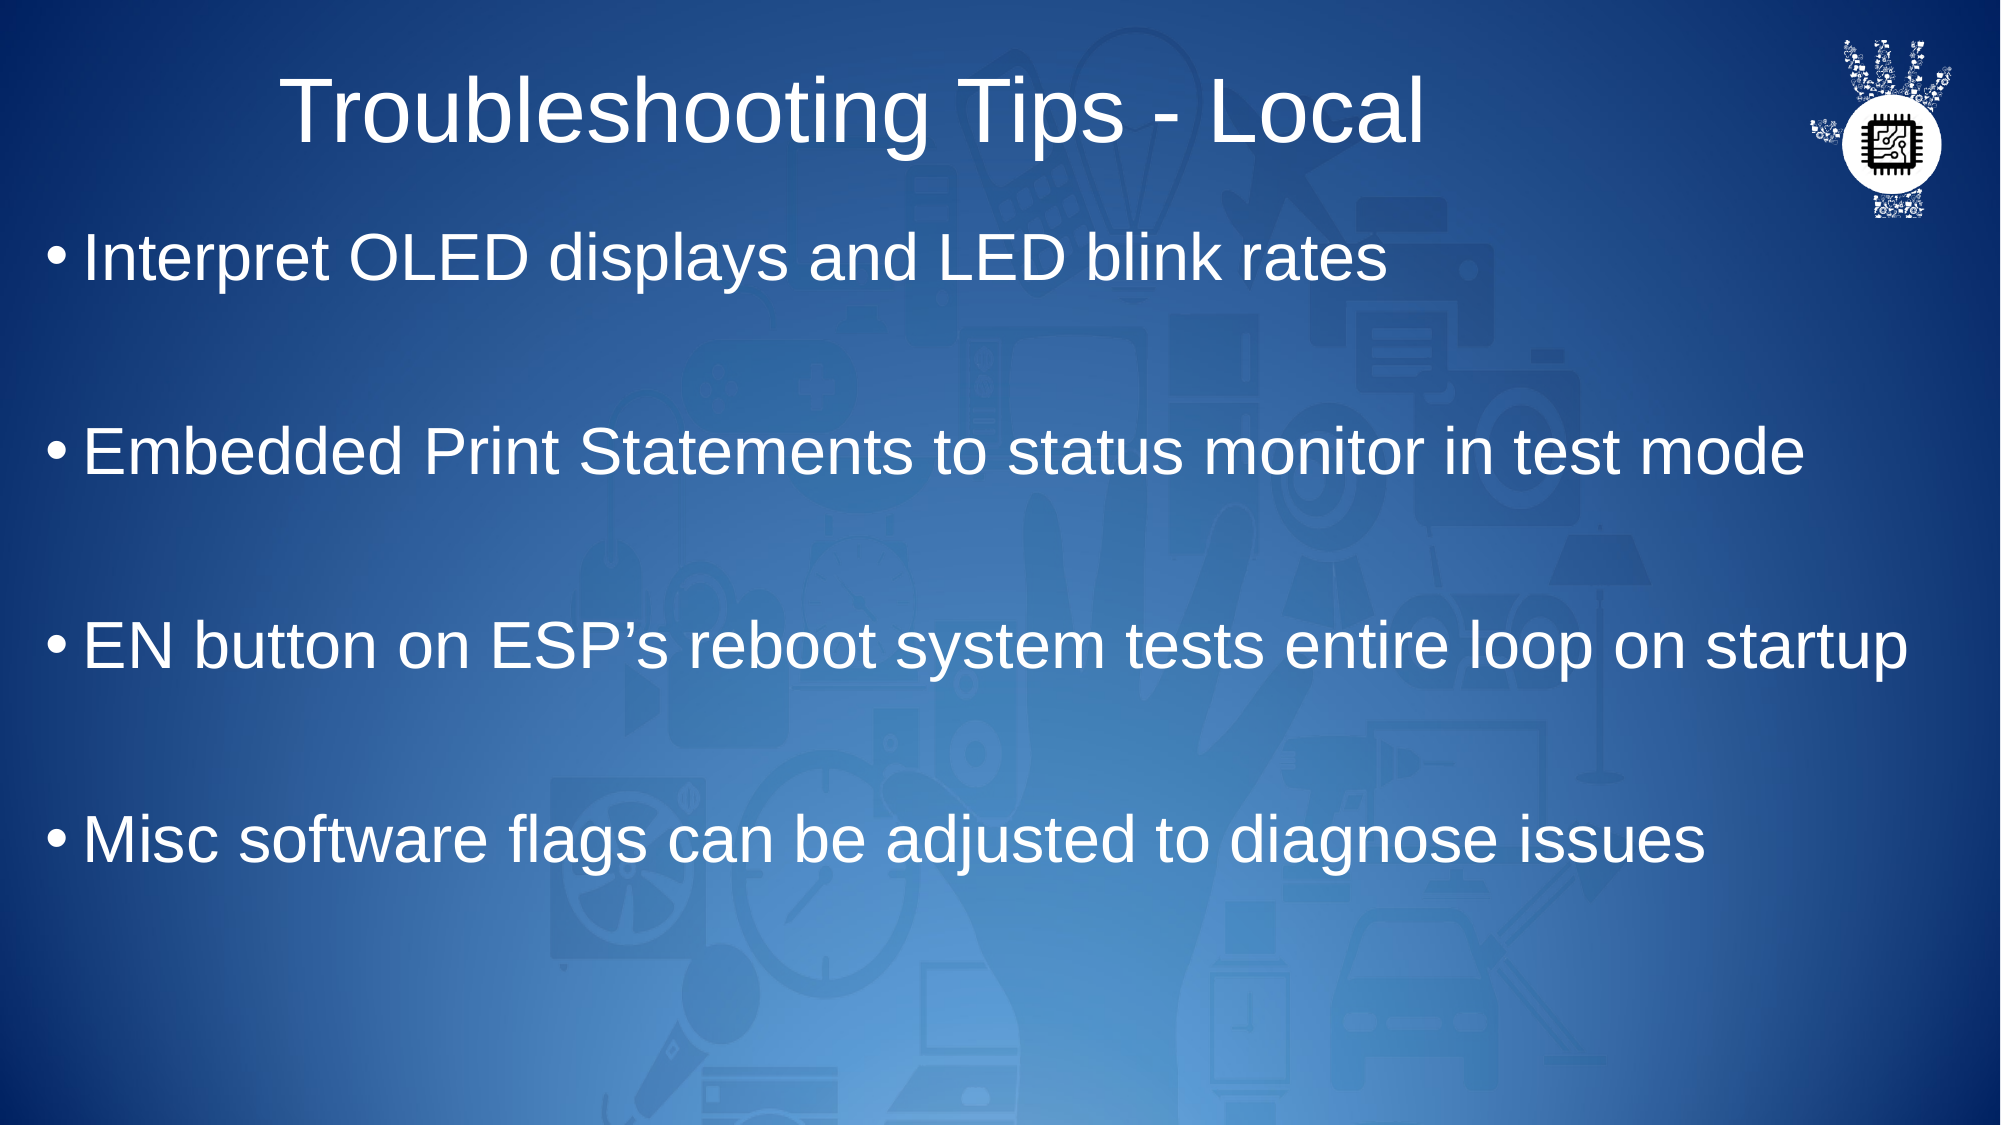

# Troubleshooting Tips - Local
Interpret OLED displays and LED blink rates

Embedded Print Statements to status monitor in test mode

EN button on ESP’s reboot system tests entire loop on startup

Misc software flags can be adjusted to diagnose issues